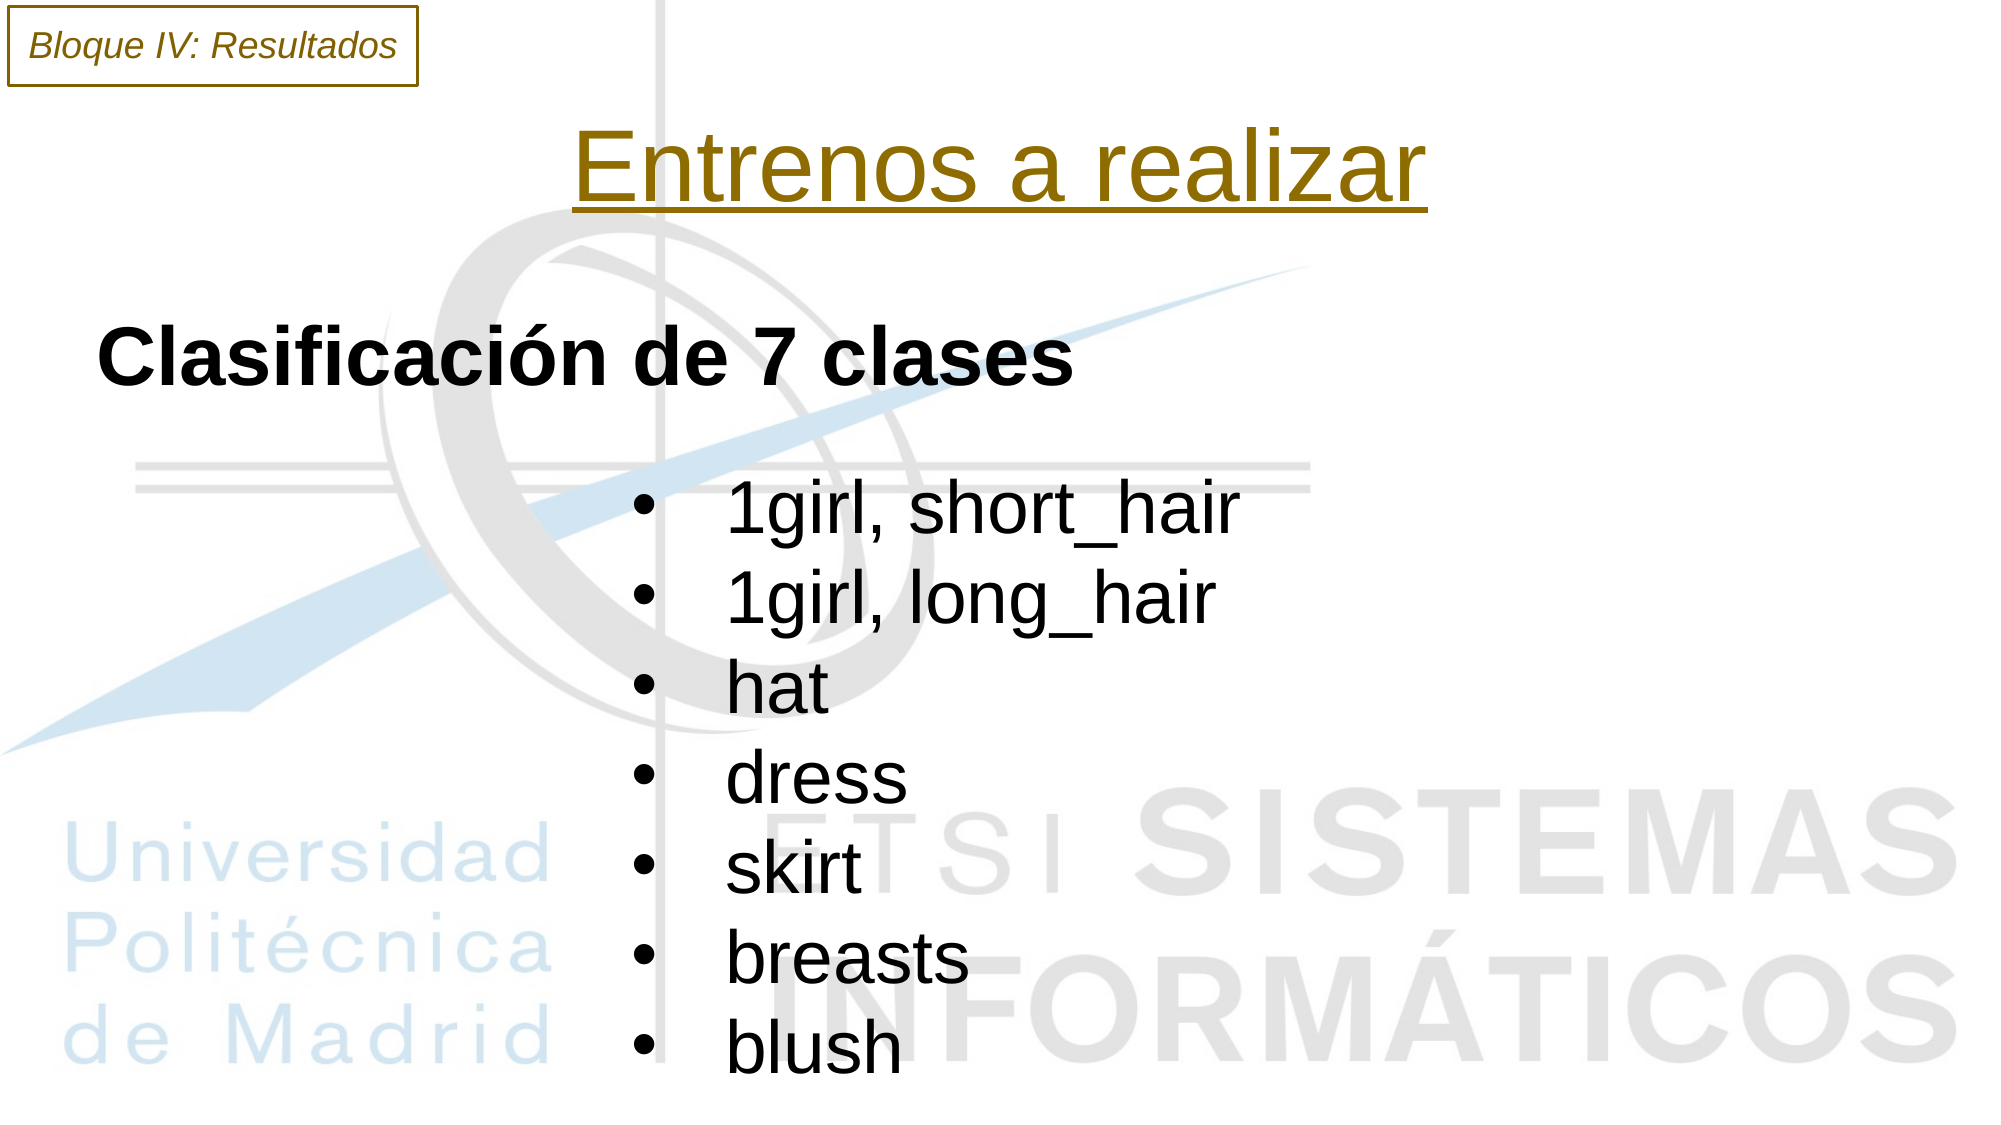

Bloque IV: Resultados
# Entrenos a realizar
Clasificación de 7 clases
1girl, short_hair
1girl, long_hair
hat
dress
skirt
breasts
blush